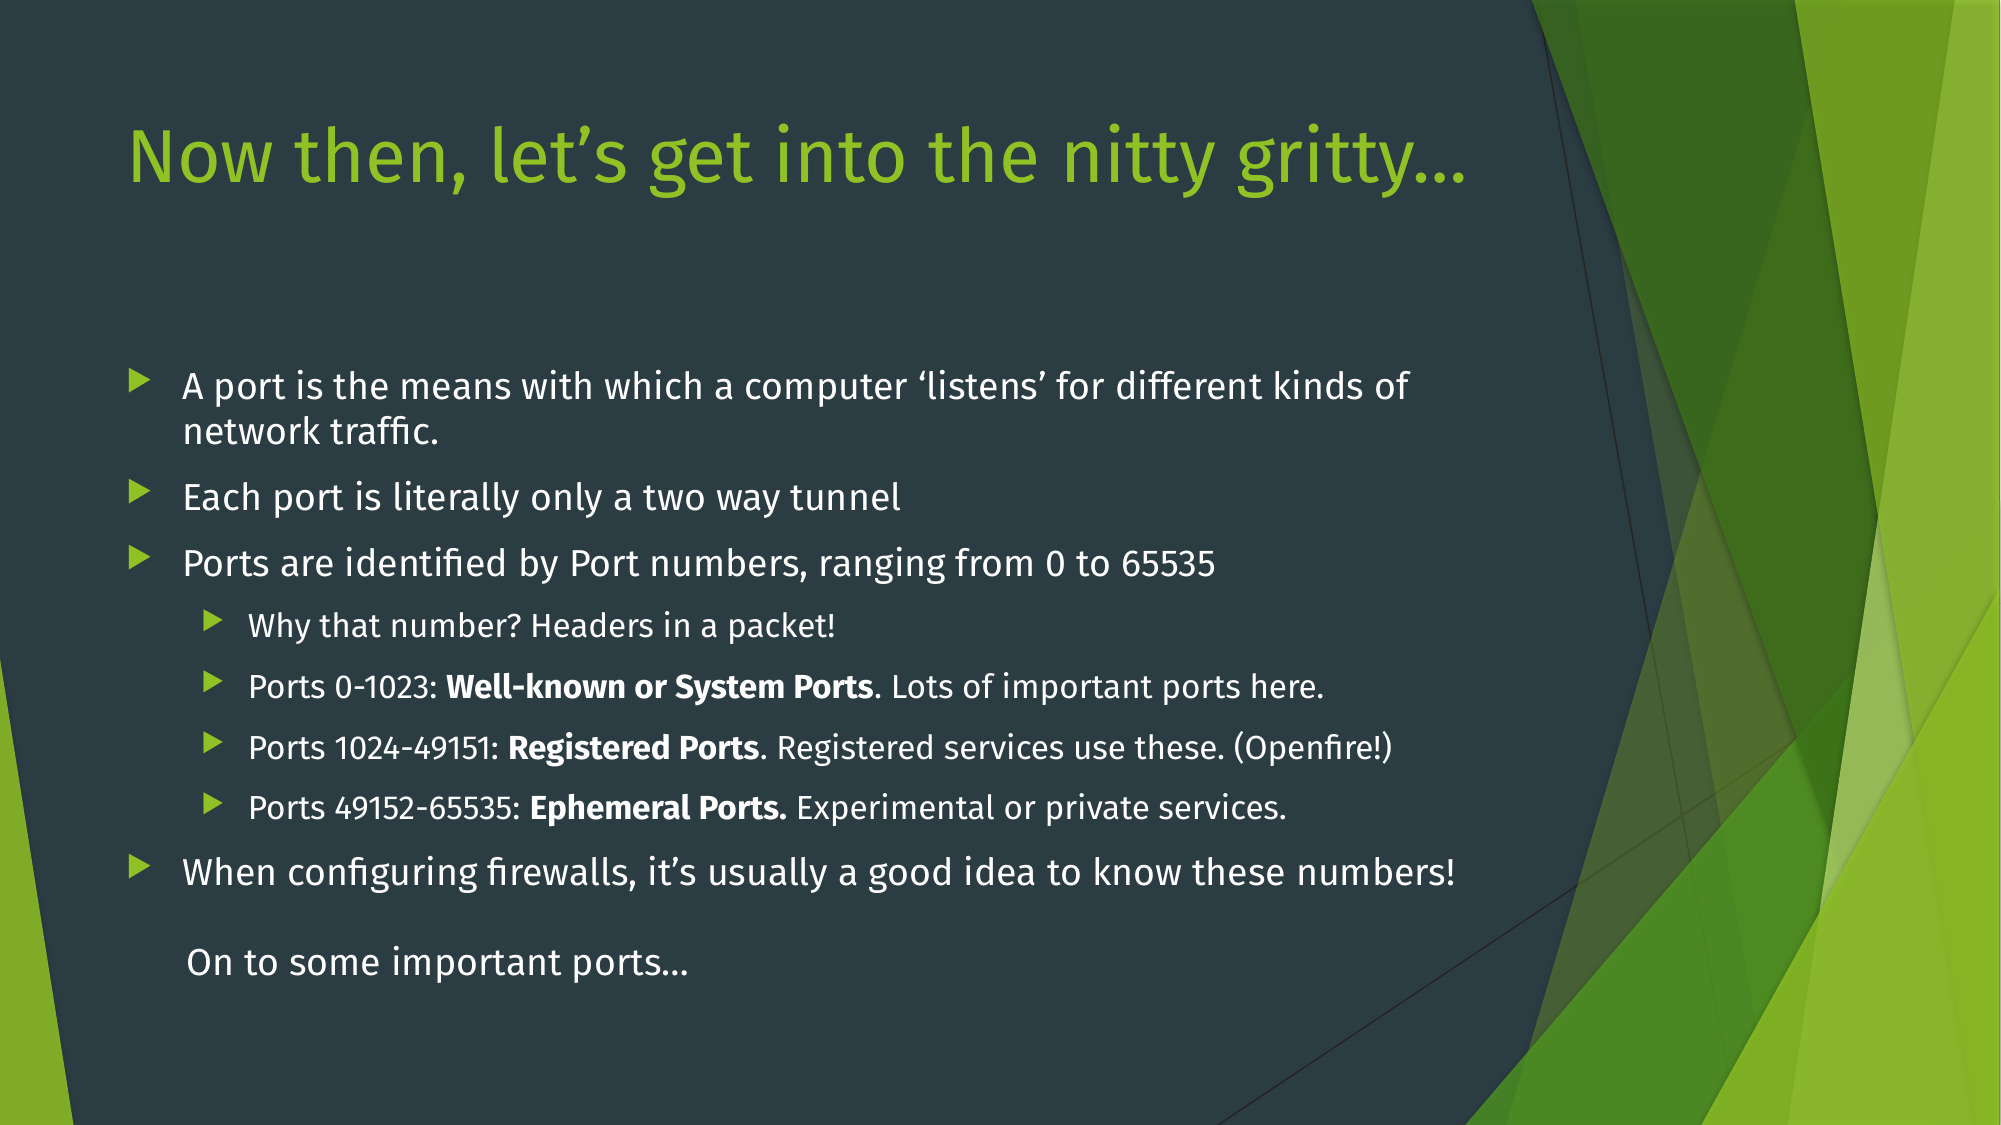

# Now then, let’s get into the nitty gritty…
A port is the means with which a computer ‘listens’ for different kinds of network traffic.
Each port is literally only a two way tunnel
Ports are identified by Port numbers, ranging from 0 to 65535
Why that number? Headers in a packet!
Ports 0-1023: Well-known or System Ports. Lots of important ports here.
Ports 1024-49151: Registered Ports. Registered services use these. (Openfire!)
Ports 49152-65535: Ephemeral Ports. Experimental or private services.
When configuring firewalls, it’s usually a good idea to know these numbers!

On to some important ports…